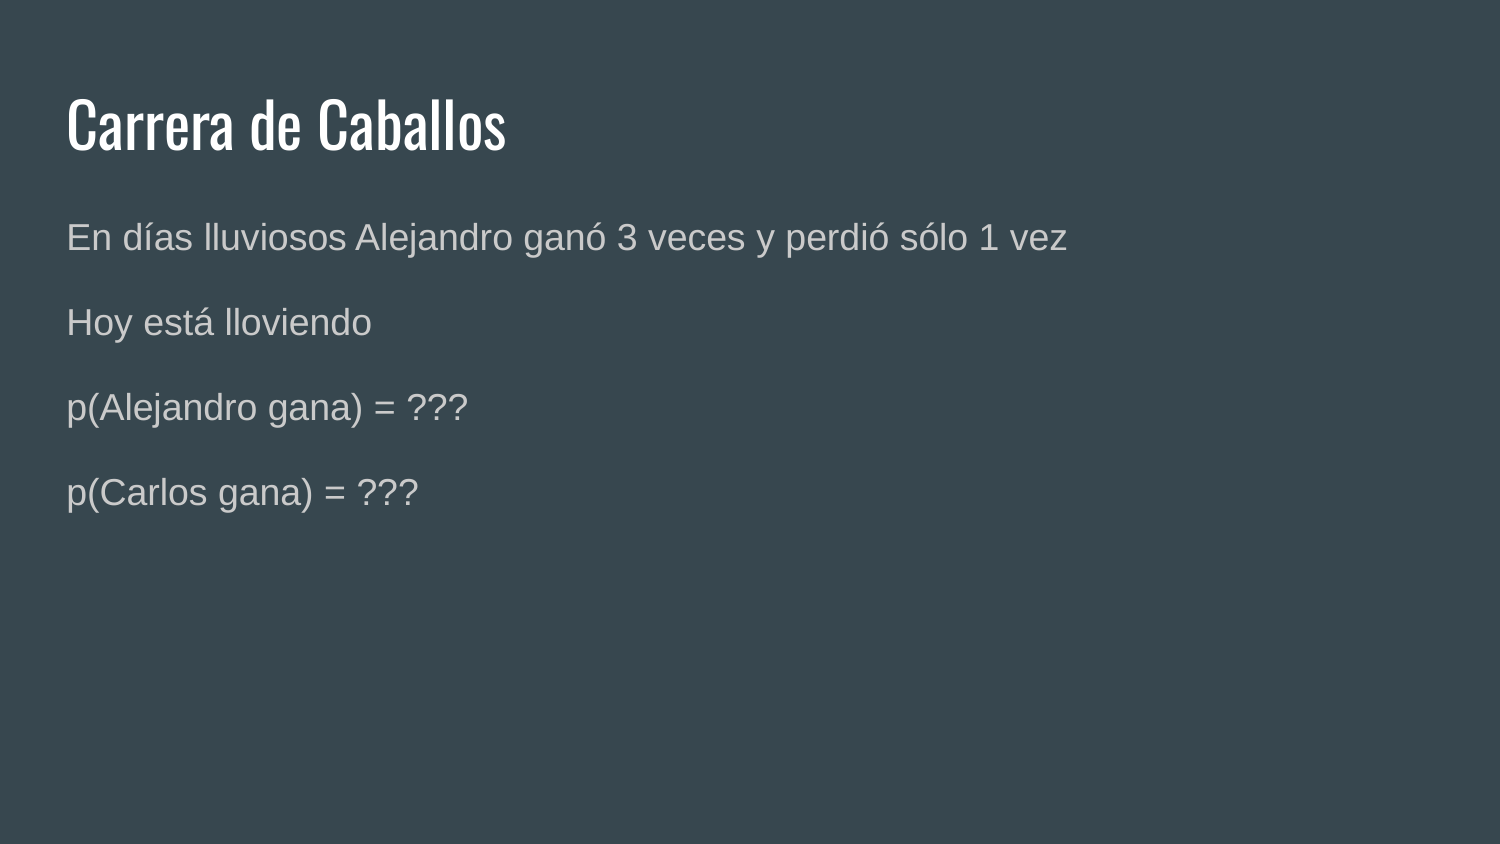

# Carrera de Caballos
En días lluviosos Alejandro ganó 3 veces y perdió sólo 1 vez
Hoy está lloviendo
p(Alejandro gana) = ???
p(Carlos gana) = ???